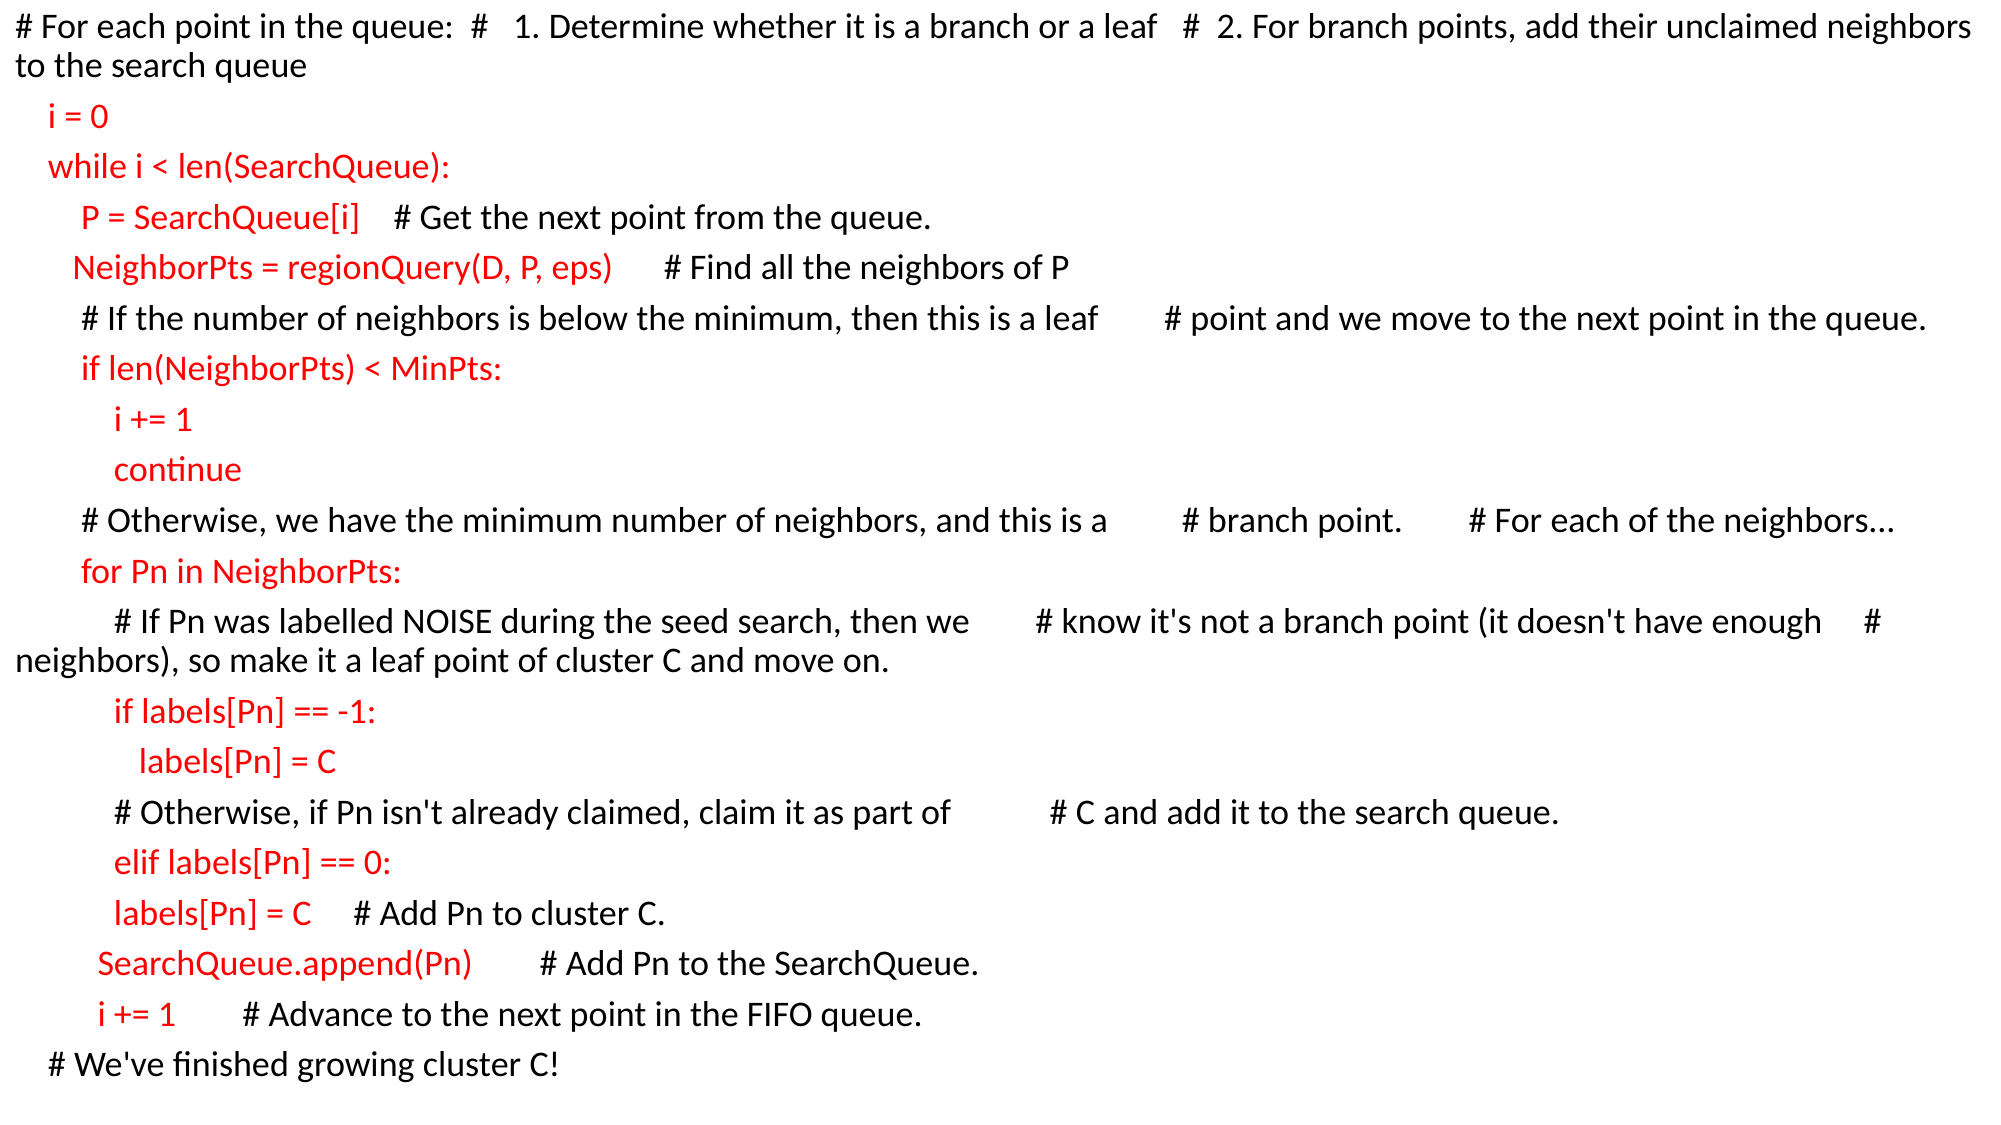

# For each point in the queue:  #   1. Determine whether it is a branch or a leaf   #  2. For branch points, add their unclaimed neighbors to the search queue
    i = 0
    while i < len(SearchQueue):
        P = SearchQueue[i]    # Get the next point from the queue.
       NeighborPts = regionQuery(D, P, eps)      # Find all the neighbors of P
        # If the number of neighbors is below the minimum, then this is a leaf        # point and we move to the next point in the queue.
        if len(NeighborPts) < MinPts:
            i += 1
            continue
        # Otherwise, we have the minimum number of neighbors, and this is a         # branch point.        # For each of the neighbors...
        for Pn in NeighborPts:
            # If Pn was labelled NOISE during the seed search, then we        # know it's not a branch point (it doesn't have enough     # neighbors), so make it a leaf point of cluster C and move on.
            if labels[Pn] == -1:
               labels[Pn] = C
            # Otherwise, if Pn isn't already claimed, claim it as part of            # C and add it to the search queue.
            elif labels[Pn] == 0:
            labels[Pn] = C     # Add Pn to cluster C.
          SearchQueue.append(Pn)        # Add Pn to the SearchQueue.
          i += 1        # Advance to the next point in the FIFO queue.
    # We've finished growing cluster C!